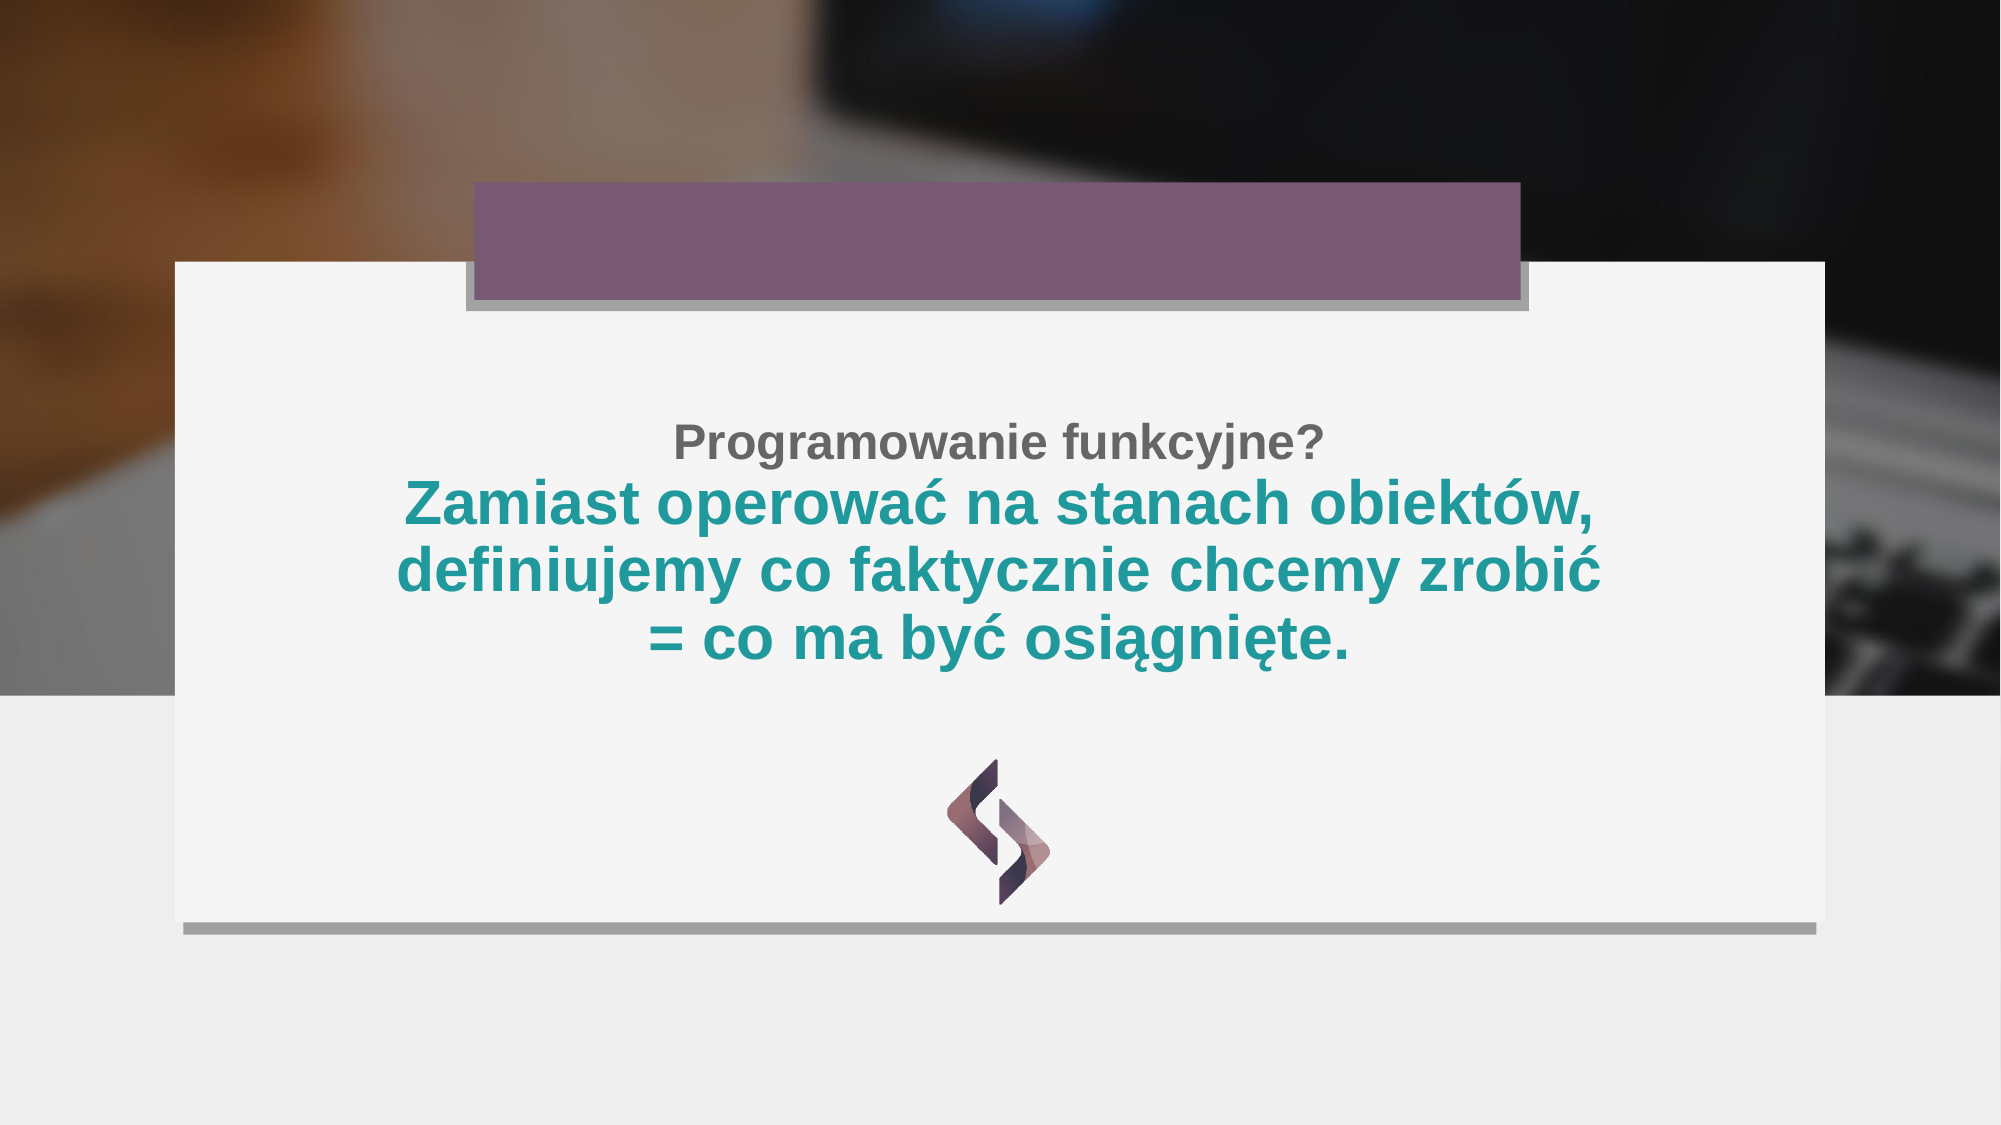

#
Programowanie funkcyjne?
Zamiast operować na stanach obiektów, definiujemy co faktycznie chcemy zrobić
= co ma być osiągnięte.